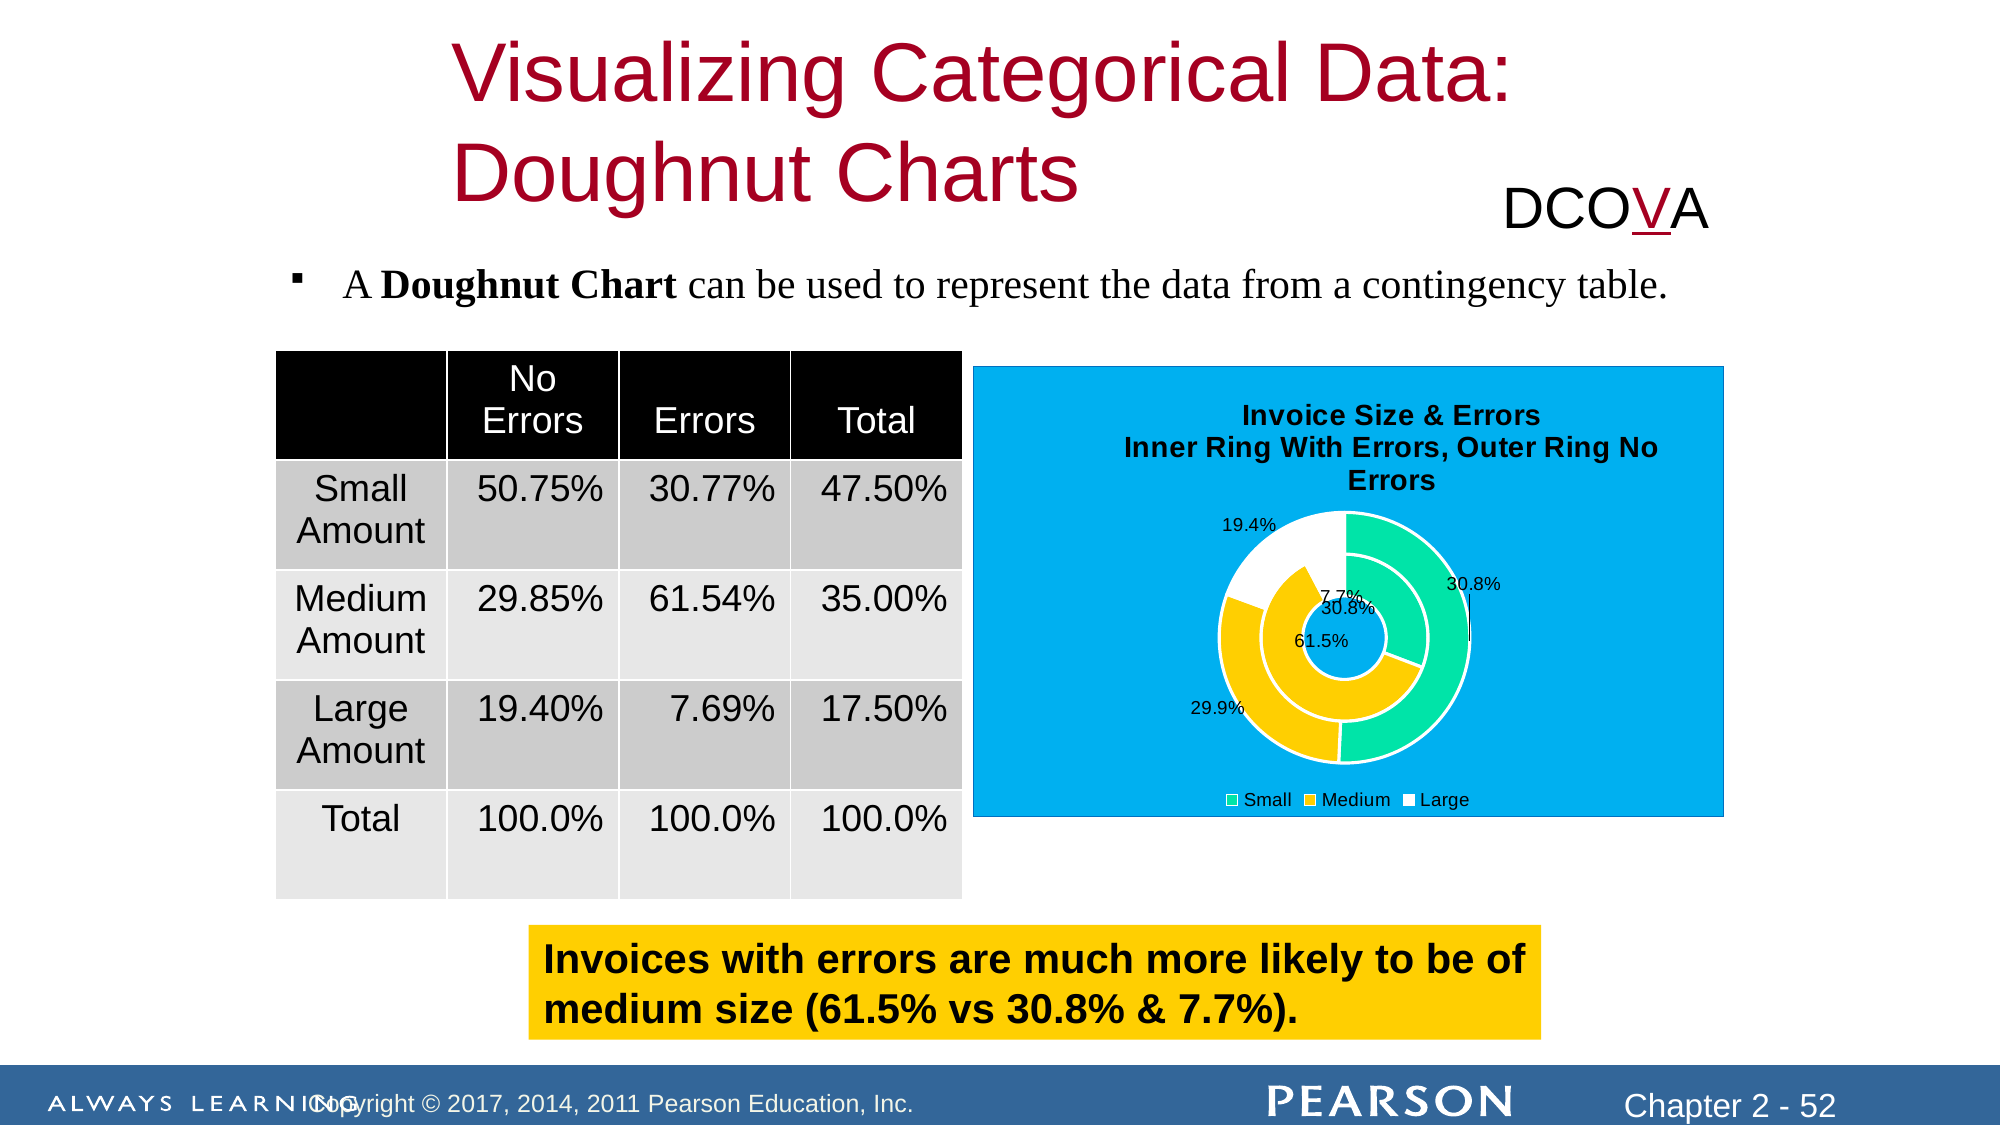

Visualizing Categorical Data:
Doughnut Charts
DCOVA
A Doughnut Chart can be used to represent the data from a contingency table.
|  | No Errors | Errors | Total |
| --- | --- | --- | --- |
| Small Amount | 50.75% | 30.77% | 47.50% |
| Medium Amount | 29.85% | 61.54% | 35.00% |
| Large Amount | 19.40% | 7.69% | 17.50% |
| Total | 100.0% | 100.0% | 100.0% |

### Chart: Invoice Size & Errors
Inner Ring With Errors, Outer Ring No Errors

| Category | Errors | No Errors |
|---|---|---|
| Small | 0.308 | 0.508 |
| Medium | 0.615 | 0.299 |
| Large | 0.077 | 0.194 |
Invoices with errors are much more likely to be of
medium size (61.5% vs 30.8% & 7.7%).